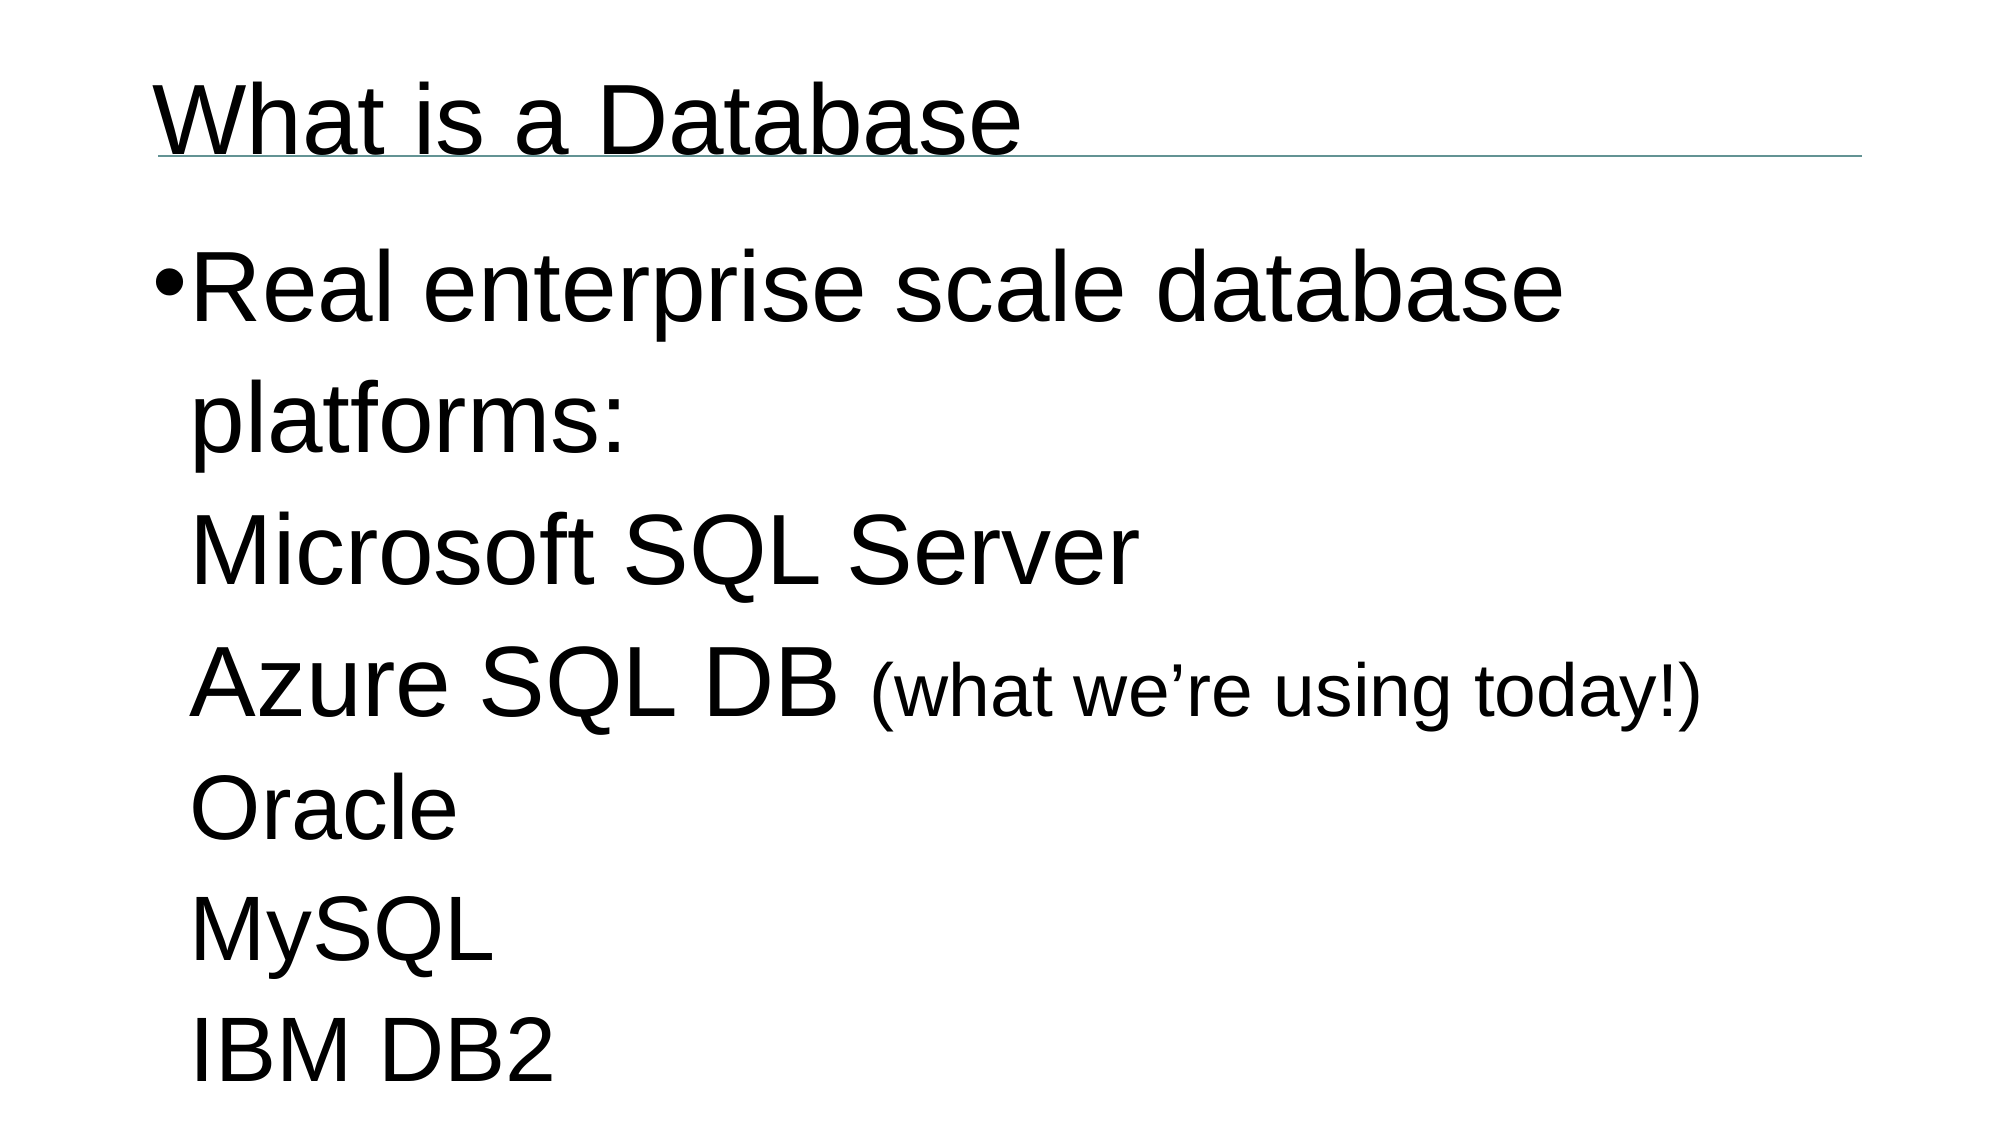

# What is a Database
Real enterprise scale database platforms:
Microsoft SQL Server
Azure SQL DB (what we’re using today!)
Oracle
MySQL
IBM DB2